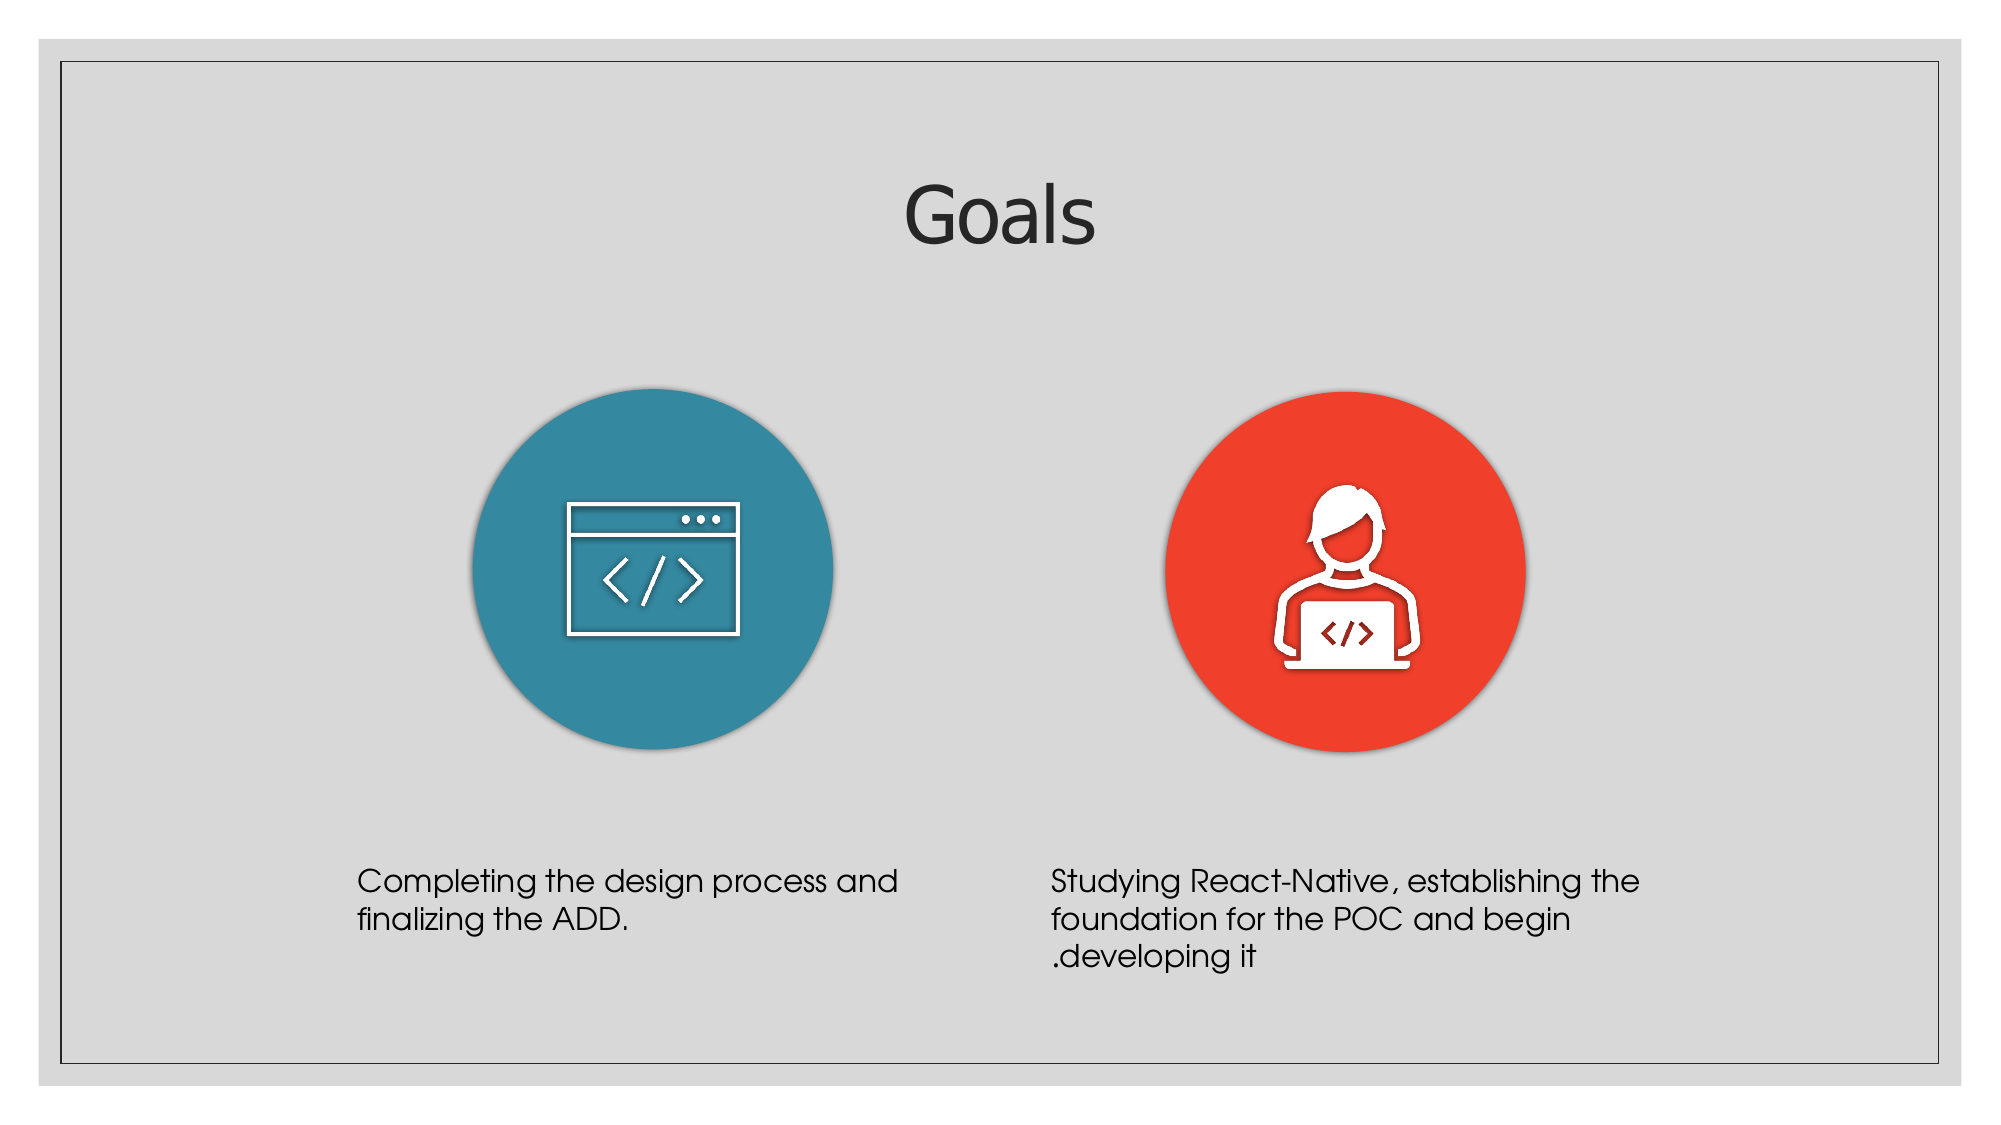

# Goals
Studying React-Native, establishing the foundation for the POC and begin developing it.
Completing the design process and finalizing the ADD.